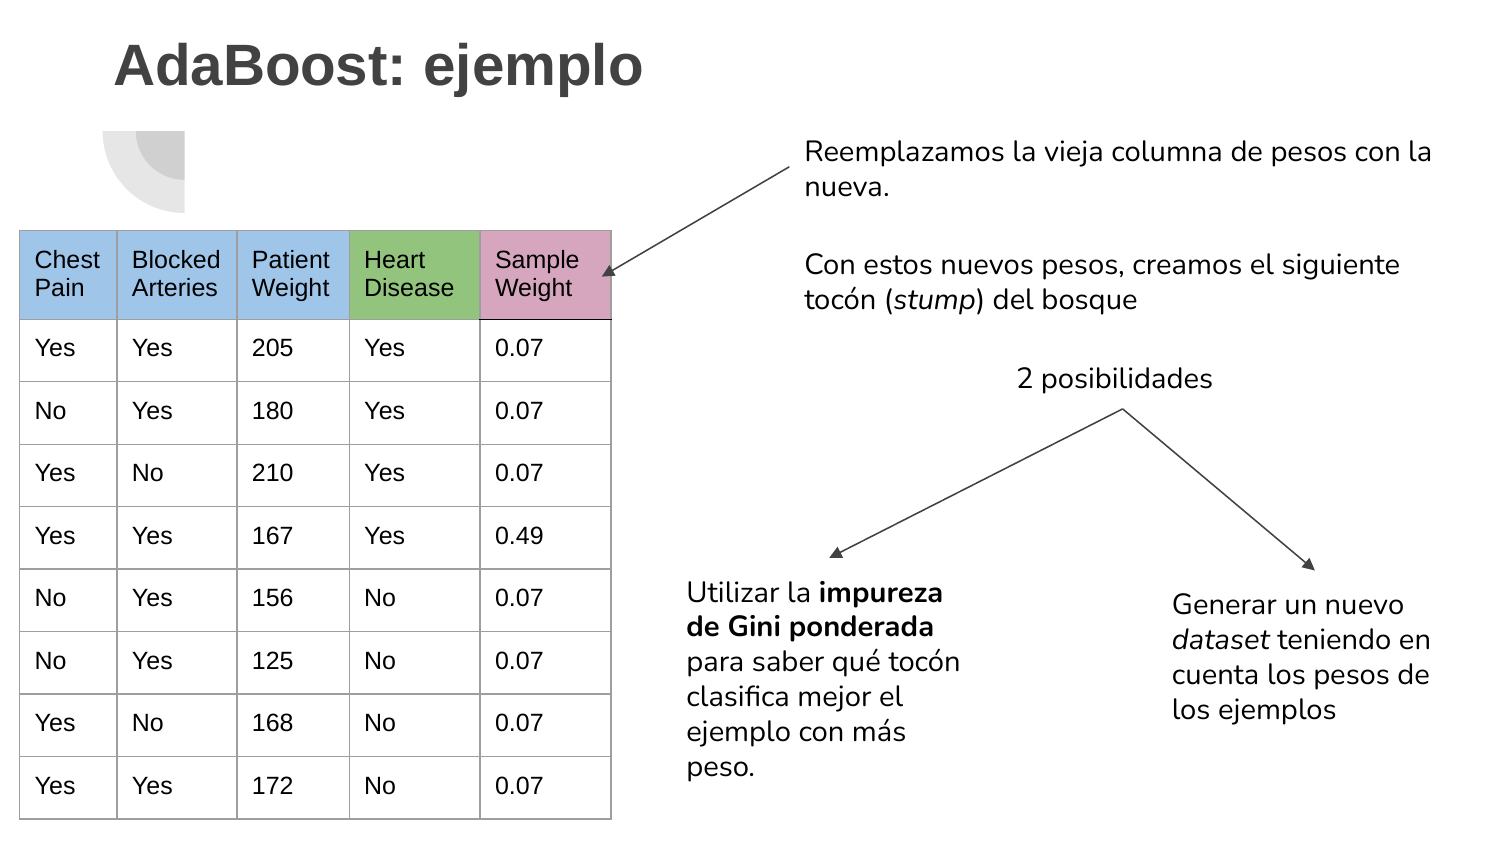

# AdaBoost: ejemplo
Reemplazamos la vieja columna de pesos con la nueva.
| Chest Pain | Blocked Arteries | Patient Weight | Heart Disease | Sample Weight |
| --- | --- | --- | --- | --- |
| Yes | Yes | 205 | Yes | 0.07 |
| No | Yes | 180 | Yes | 0.07 |
| Yes | No | 210 | Yes | 0.07 |
| Yes | Yes | 167 | Yes | 0.49 |
| No | Yes | 156 | No | 0.07 |
| No | Yes | 125 | No | 0.07 |
| Yes | No | 168 | No | 0.07 |
| Yes | Yes | 172 | No | 0.07 |
Con estos nuevos pesos, creamos el siguiente tocón (stump) del bosque
2 posibilidades
Utilizar la impureza de Gini ponderada para saber qué tocón clasifica mejor el ejemplo con más peso.
Generar un nuevo dataset teniendo en cuenta los pesos de los ejemplos